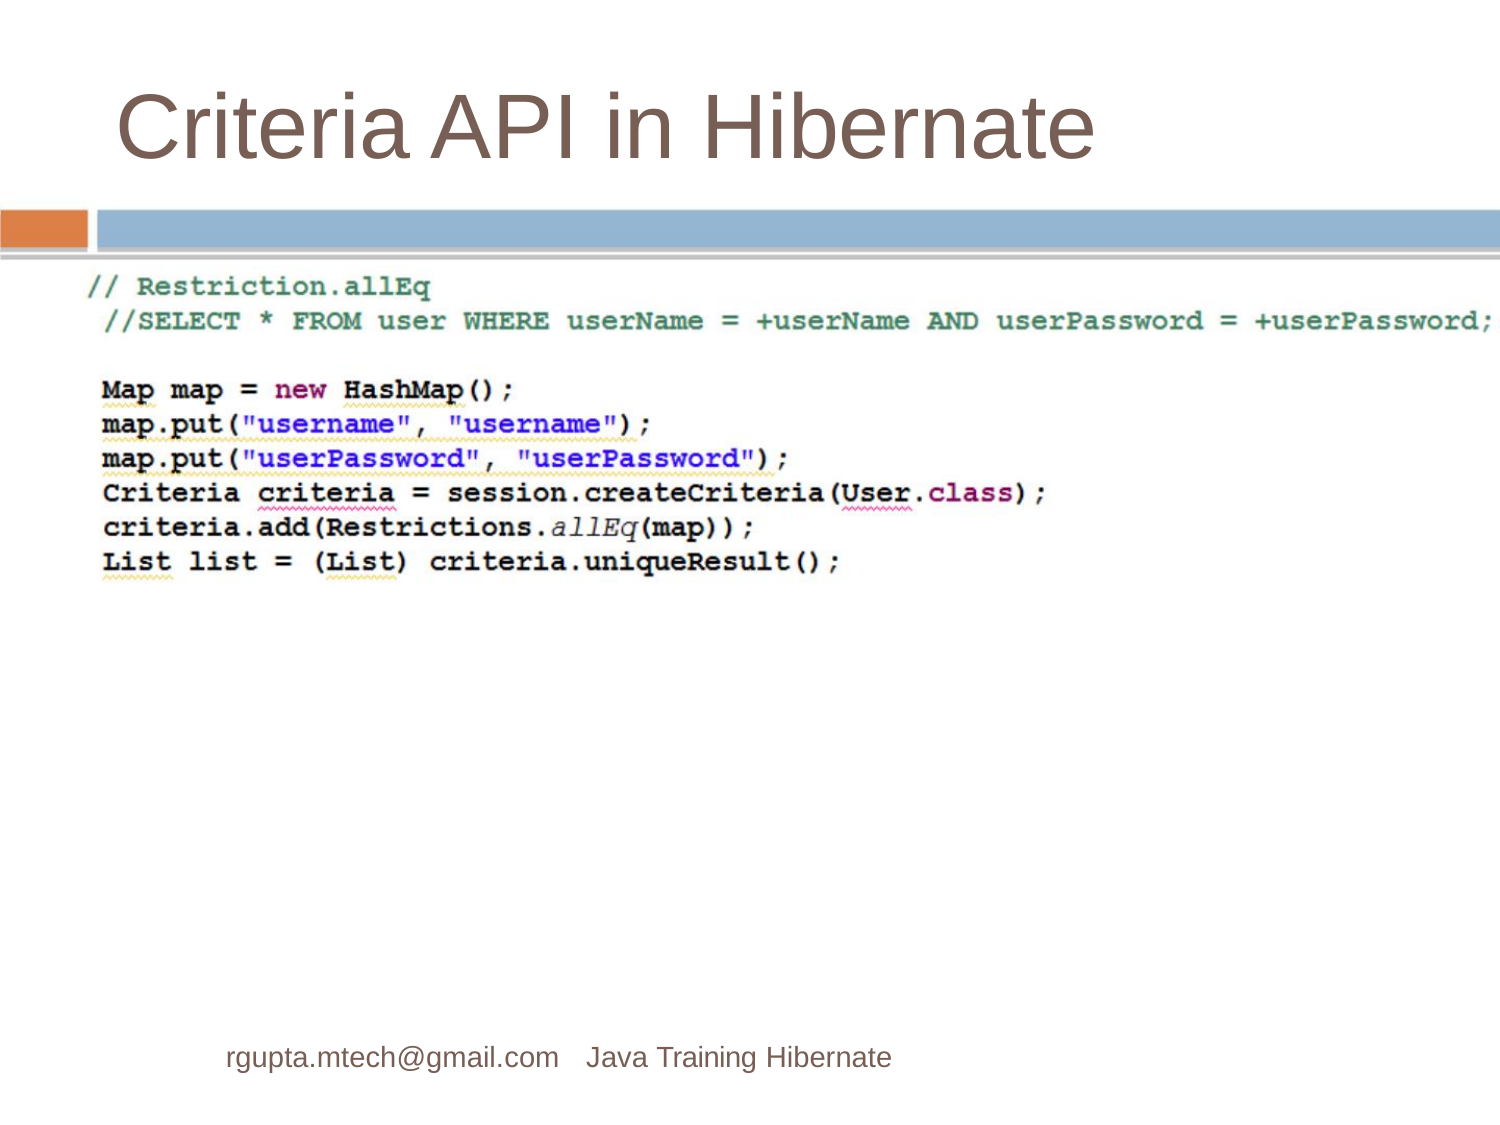

Criteria API in Hibernate
rgupta.mtech@gmail.com Java Training Hibernate